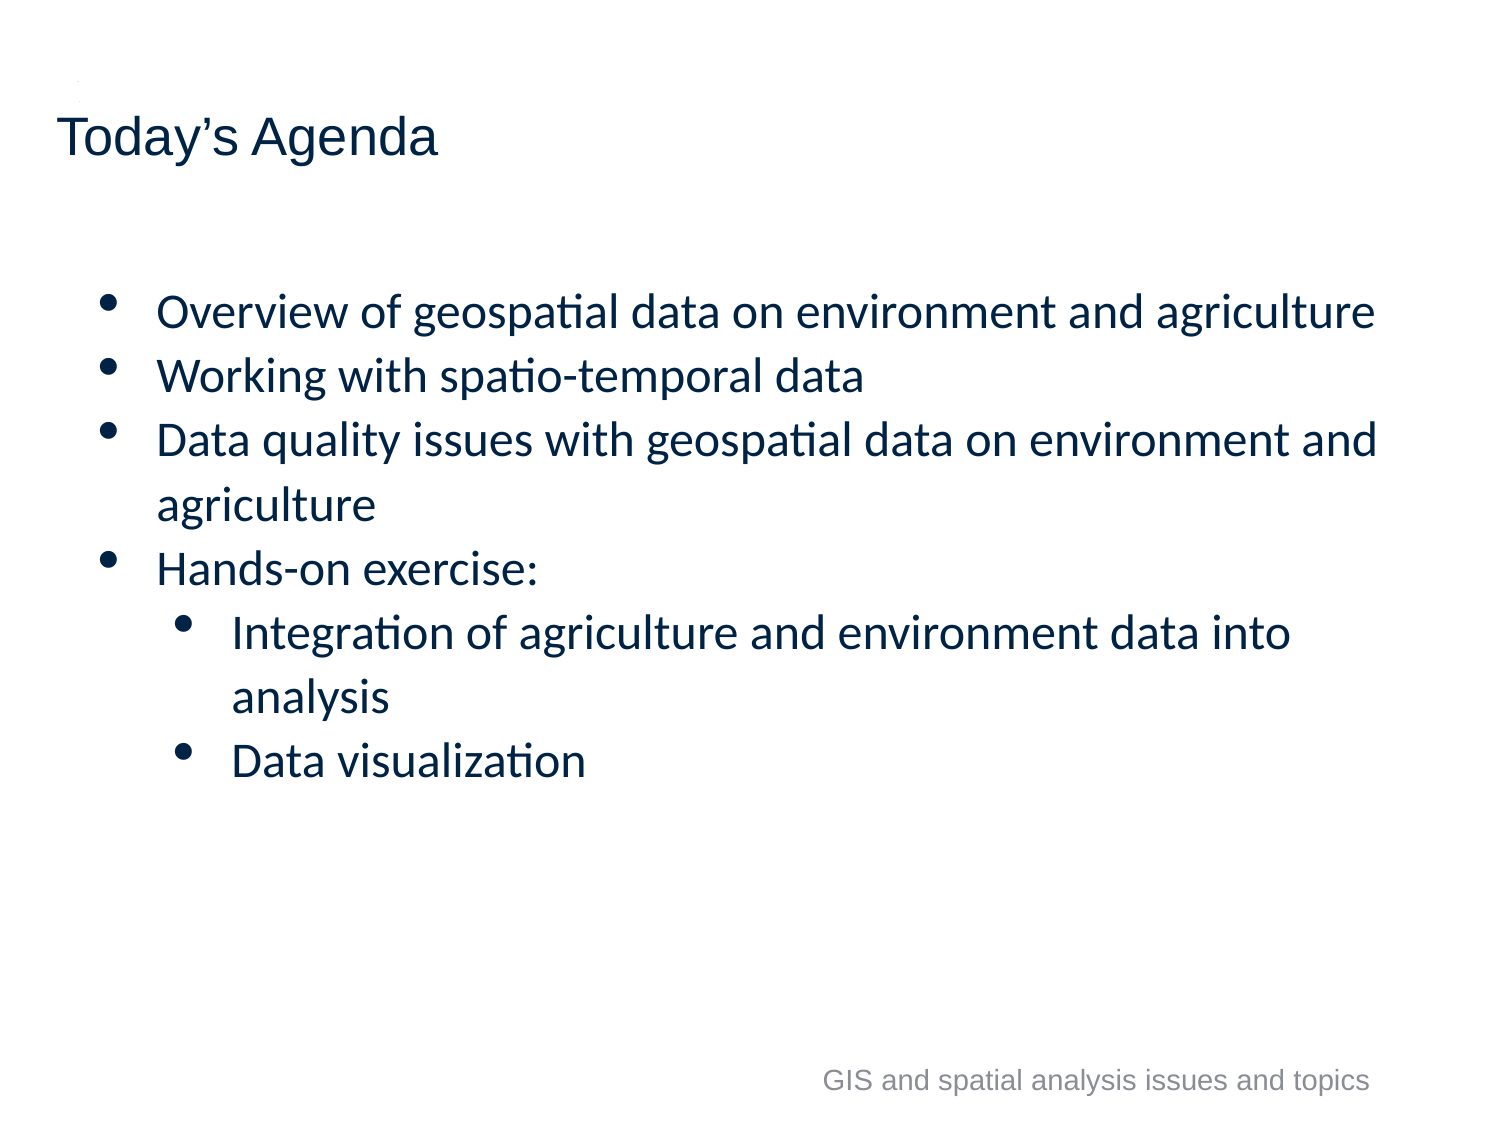

3
# Today’s Agenda
Overview of geospatial data on environment and agriculture
Working with spatio-temporal data
Data quality issues with geospatial data on environment and agriculture
Hands-on exercise:
Integration of agriculture and environment data into analysis
Data visualization

GIS and spatial analysis issues and topics